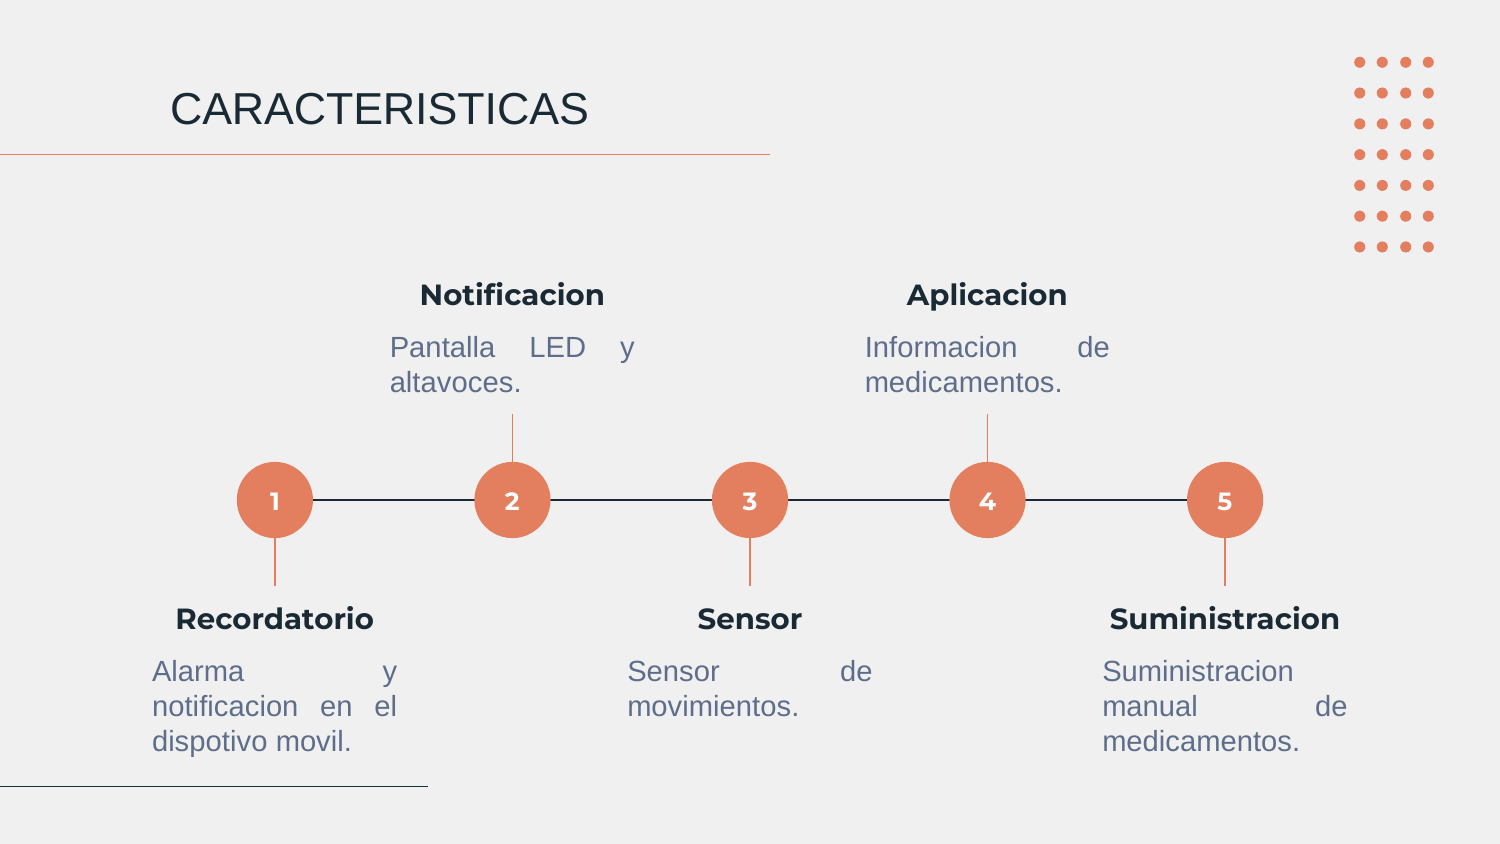

# CARACTERISTICAS
Notificacion
Aplicacion
Pantalla LED y altavoces.
Informacion de medicamentos.
1
2
3
4
5
Recordatorio
Sensor
Suministracion
Alarma y notificacion en el dispotivo movil.
Sensor de movimientos.
Suministracion manual de medicamentos.